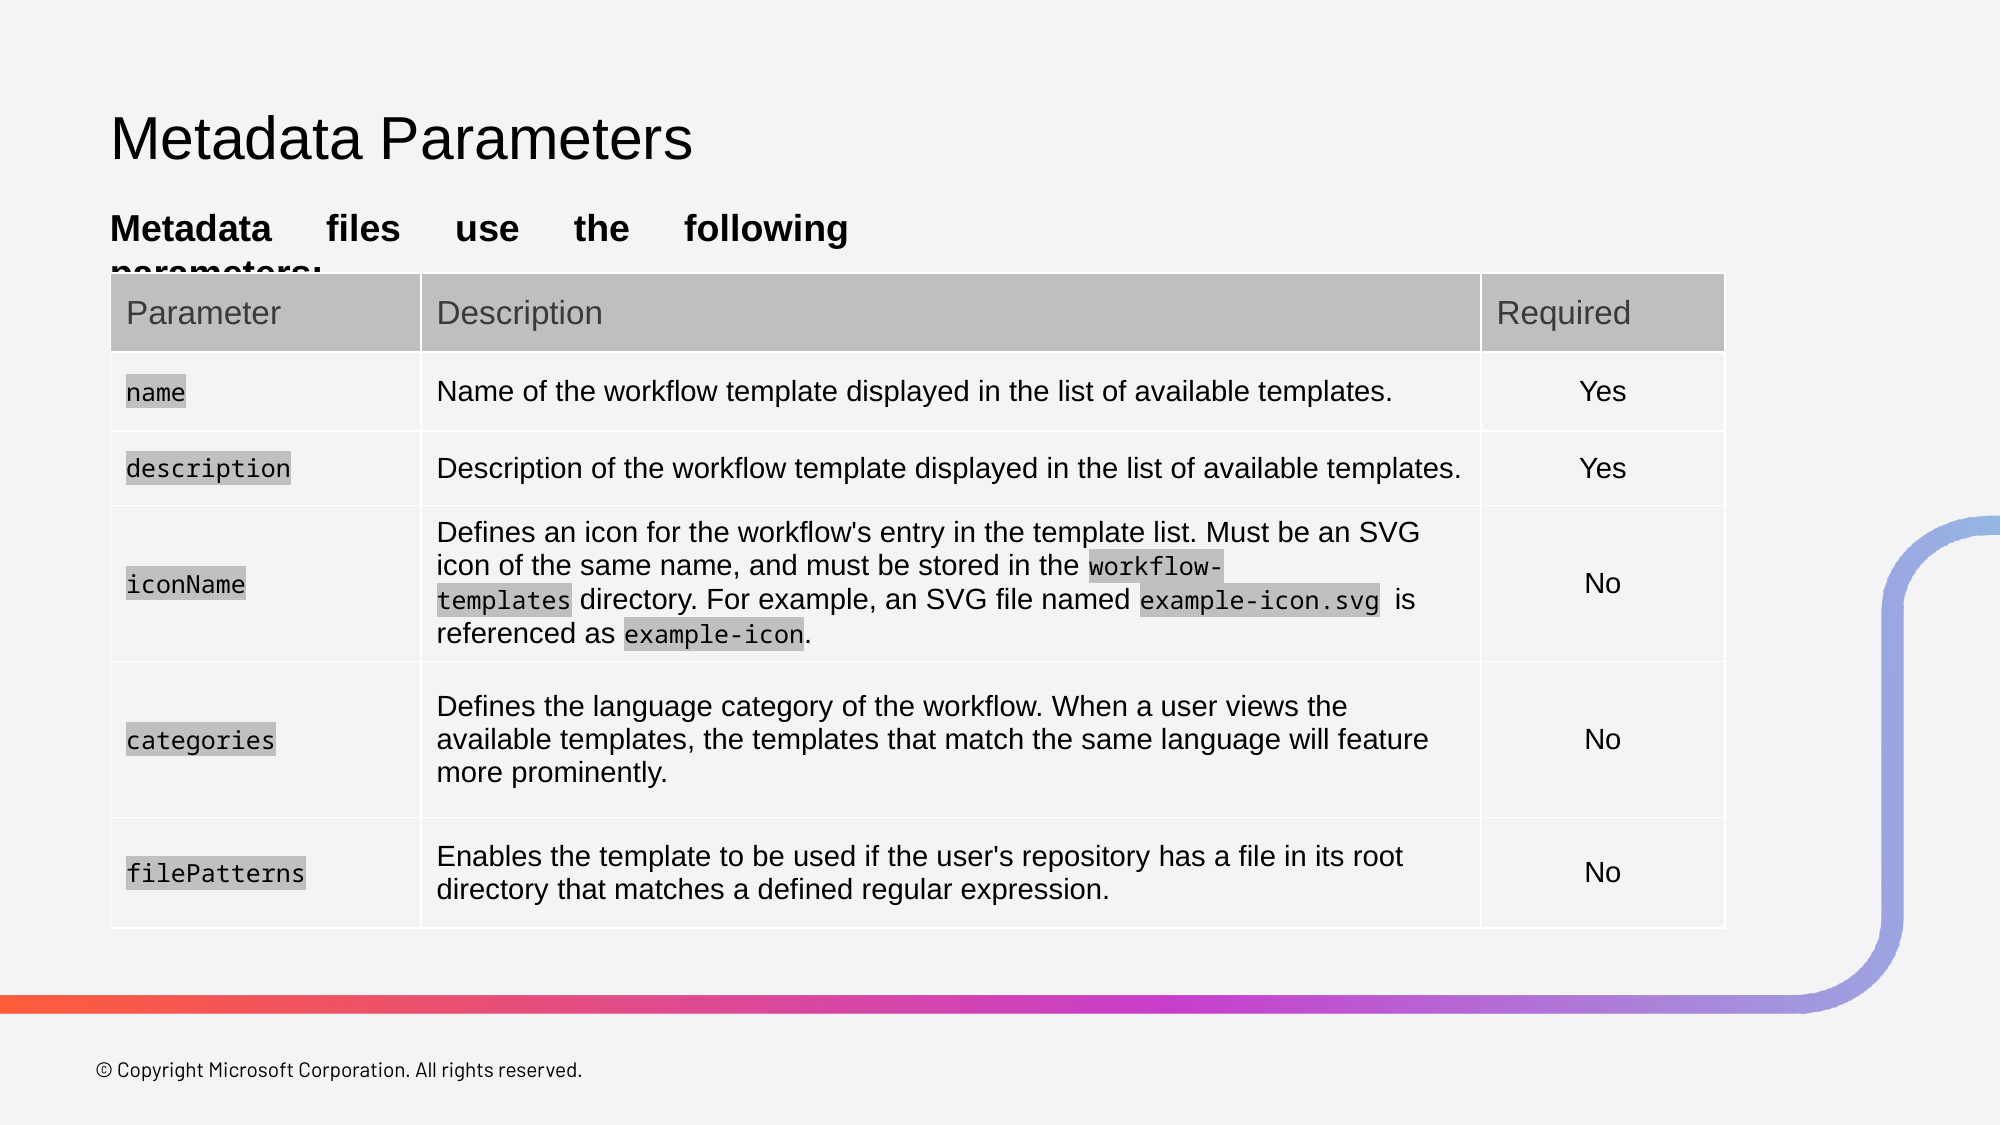

# Metadata Parameters
Metadata files use the following parameters:
| Parameter | Description | Required |
| --- | --- | --- |
| name | Name of the workflow template displayed in the list of available templates. | Yes |
| description | Description of the workflow template displayed in the list of available templates. | Yes |
| iconName | Defines an icon for the workflow's entry in the template list. Must be an SVG icon of the same name, and must be stored in the workflow-templates directory. For example, an SVG file named example-icon.svg is referenced as example-icon. | No |
| categories | Defines the language category of the workflow. When a user views the available templates, the templates that match the same language will feature more prominently. | No |
| filePatterns | Enables the template to be used if the user's repository has a file in its root directory that matches a defined regular expression. | No |
© Copyright Microsoft Corporation. All rights reserved.